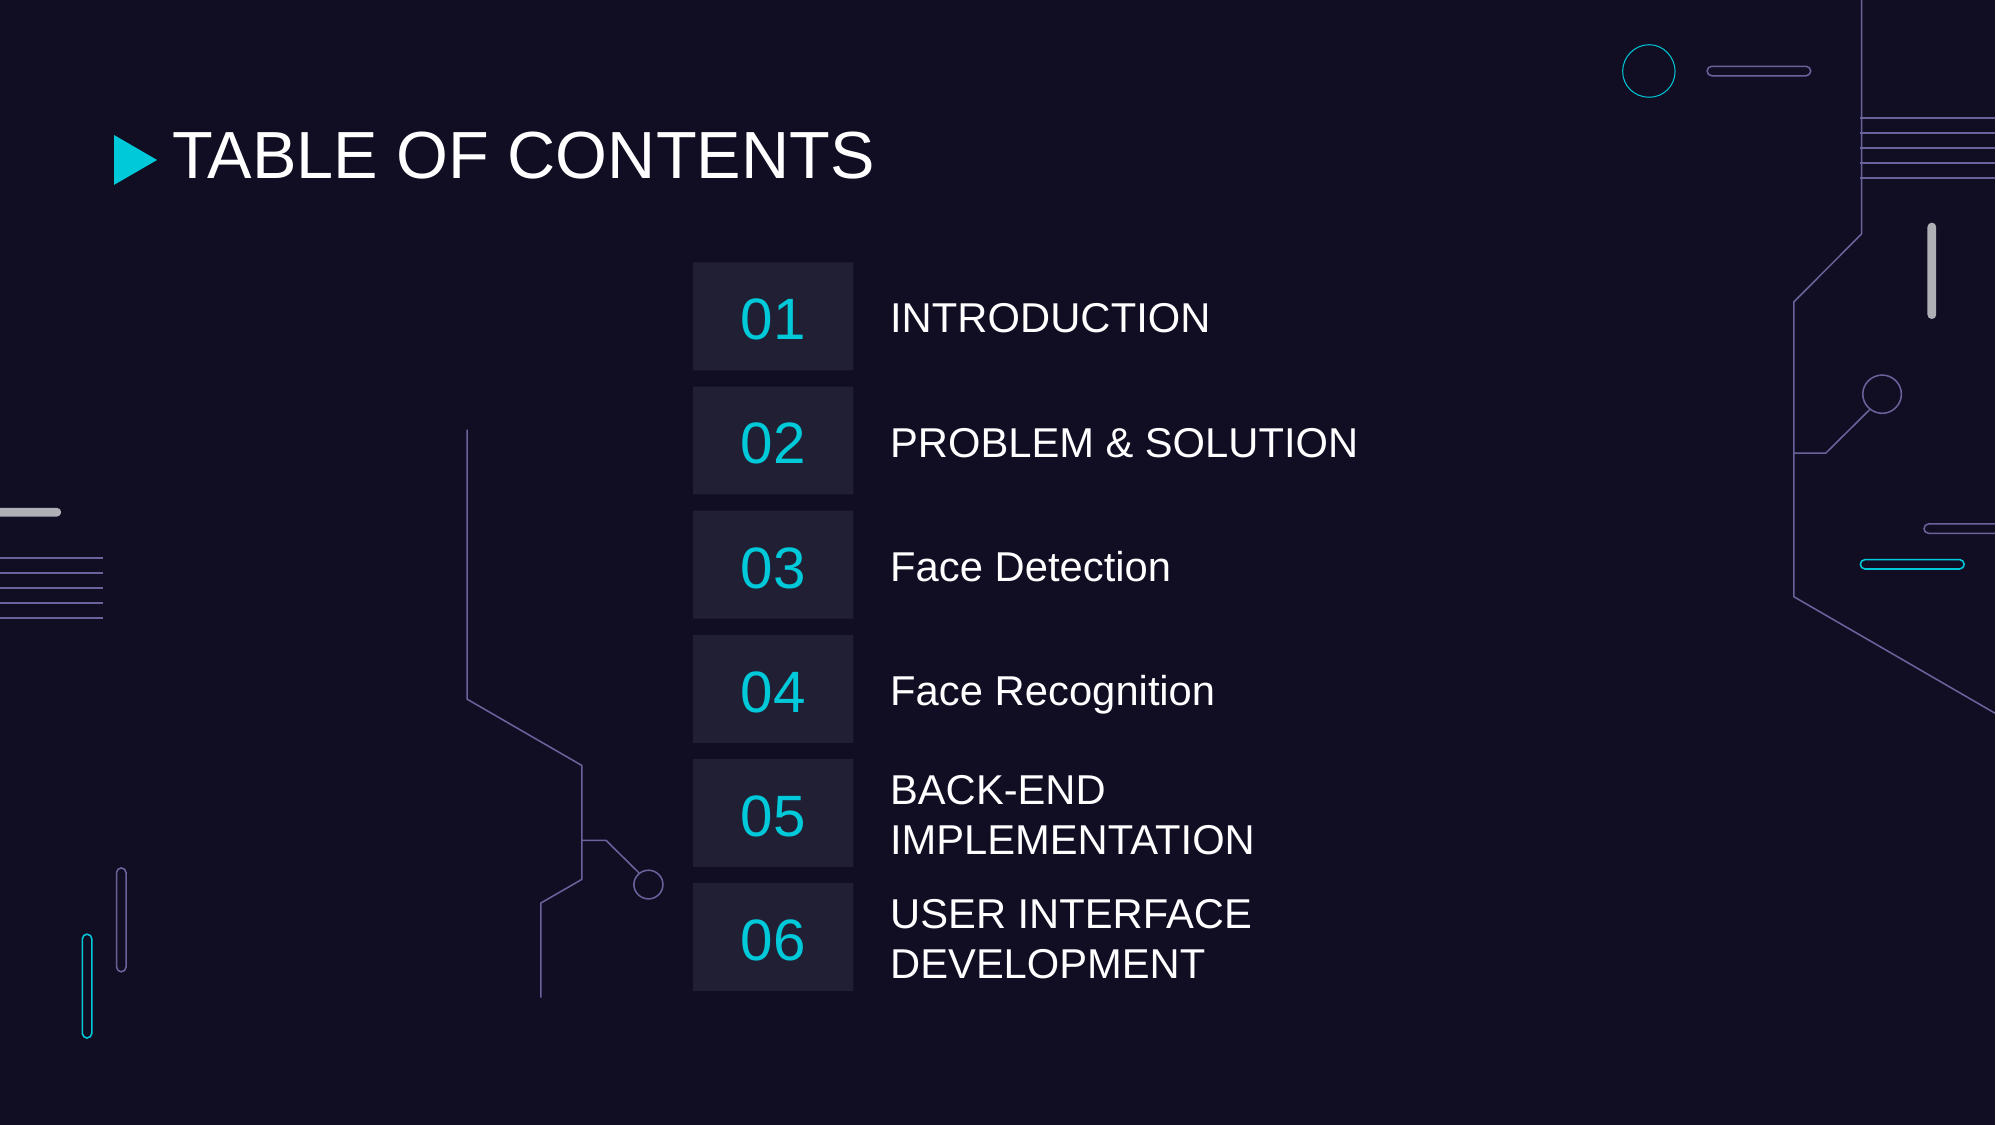

# TABLE OF CONTENTS
01
INTRODUCTION
02
PROBLEM & SOLUTION

03
Face Detection
04
Face Recognition
05
BACK-END IMPLEMENTATION
06
USER INTERFACE DEVELOPMENT